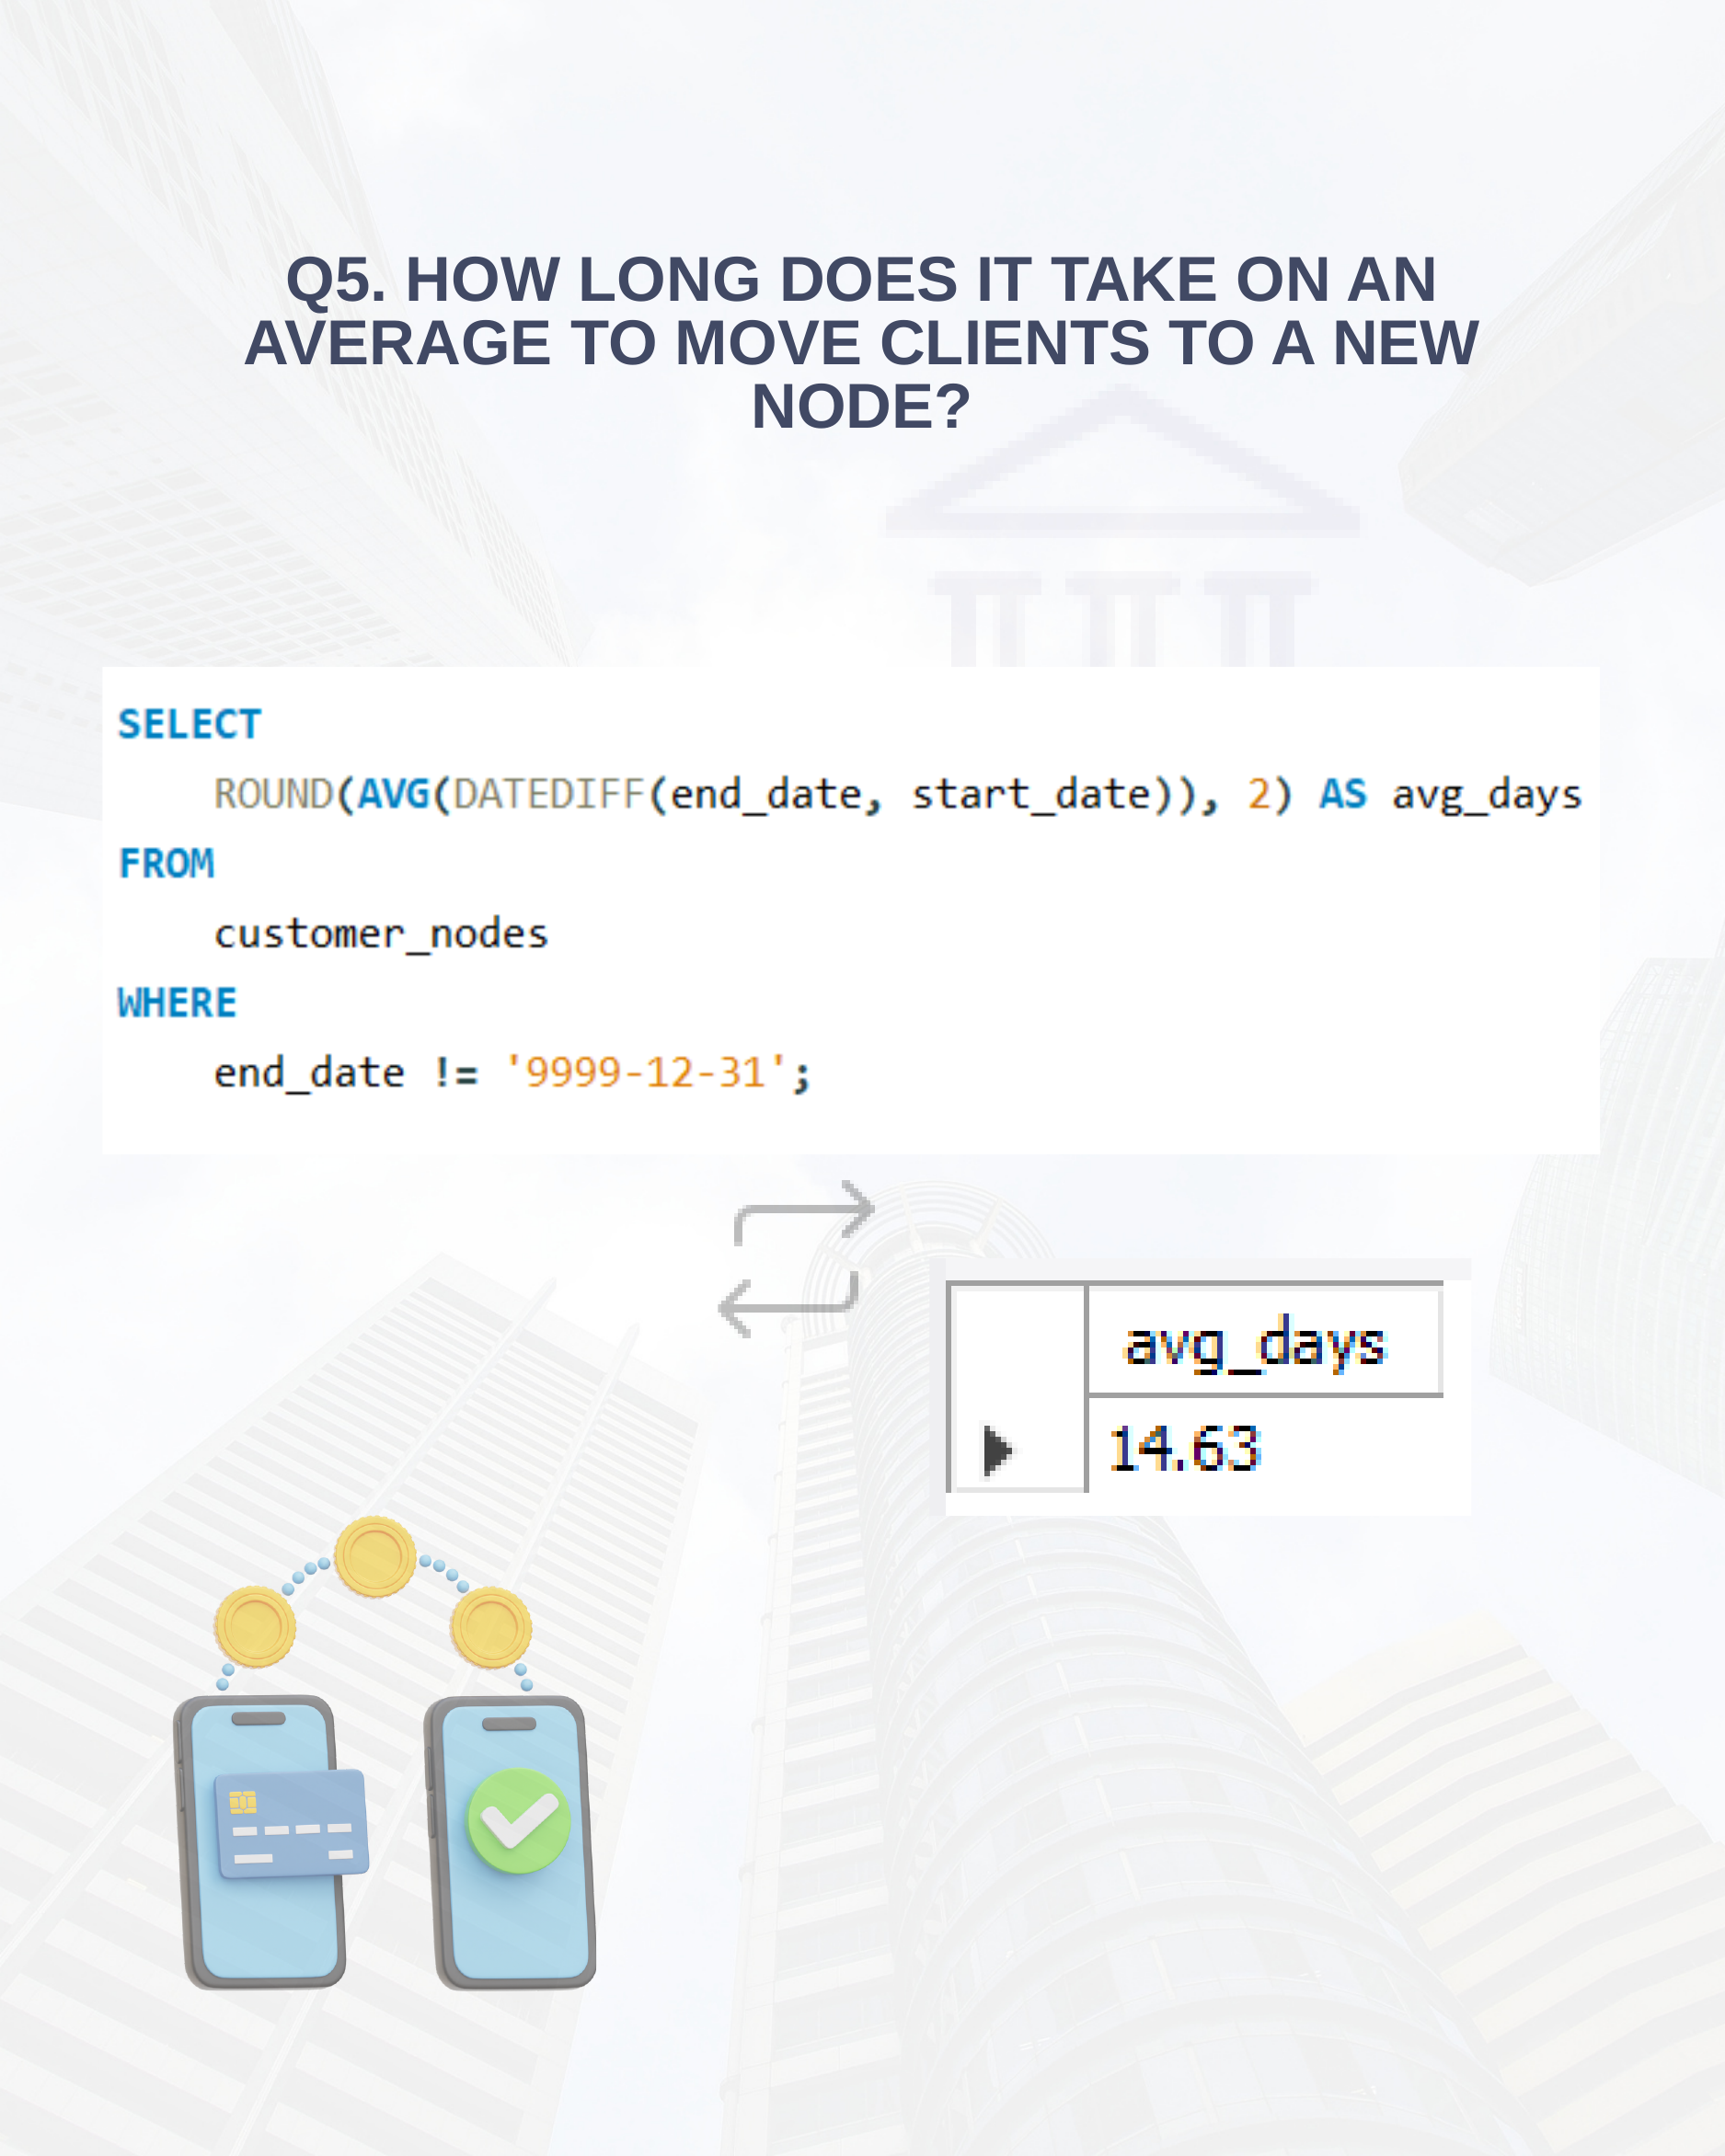

Q5. HOW LONG DOES IT TAKE ON AN AVERAGE TO MOVE CLIENTS TO A NEW NODE?